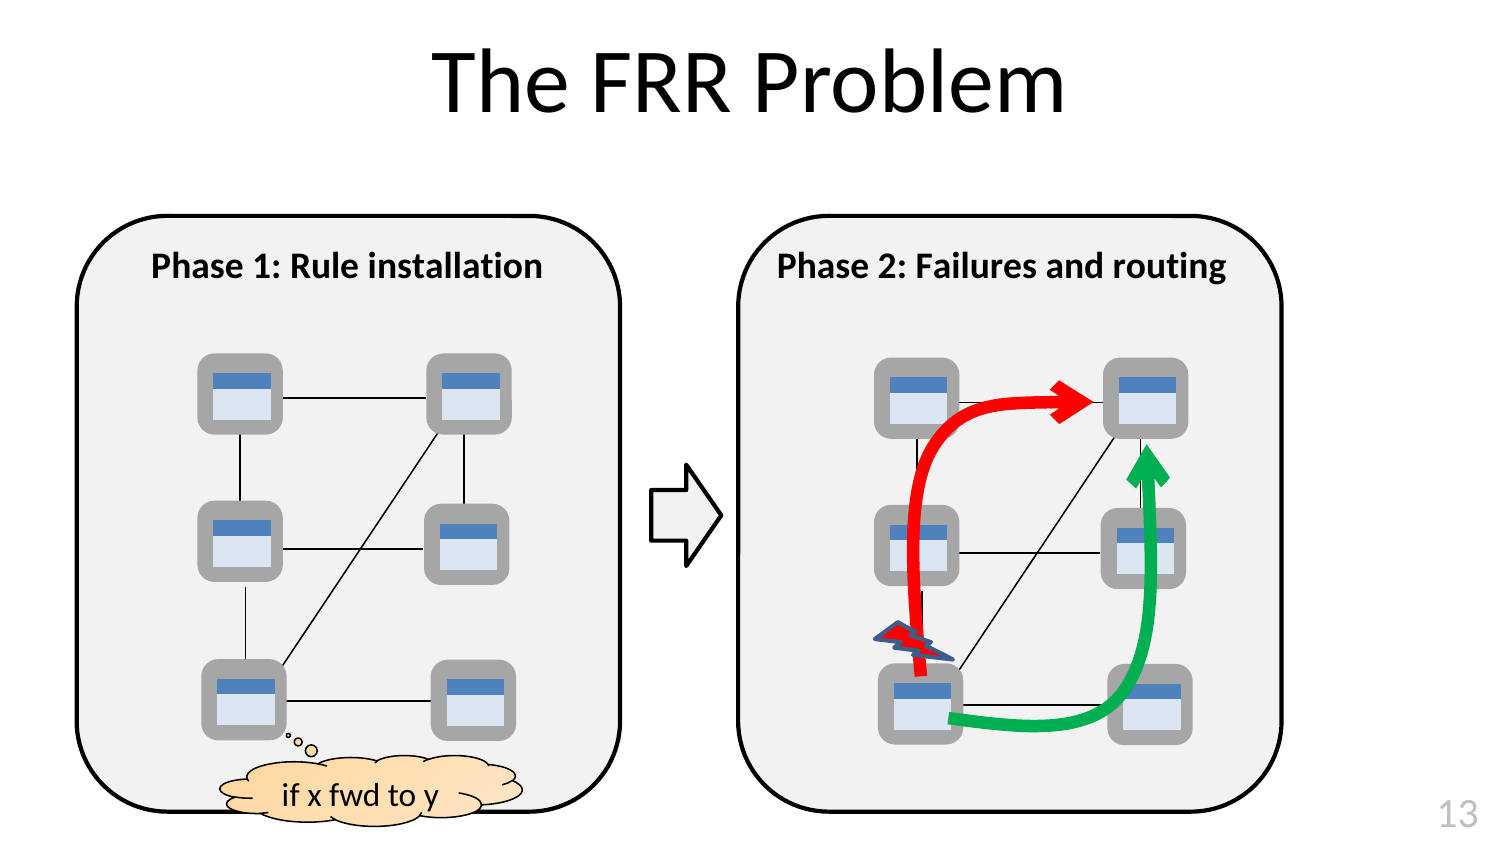

# The FRR Problem

Phase 1: Rule installation

Phase 2: Failures and routing

|  |  |
| --- | --- |
|  |  |
|  |  |
|  |  |
| --- | --- |
|  |  |
|  |  |

|  |  |
| --- | --- |
|  |  |
|  |  |
|  |  |
| --- | --- |
|  |  |
|  |  |

|  |  |
| --- | --- |
|  |  |
|  |  |
|  |  |
| --- | --- |
|  |  |
|  |  |
|  |  |
| --- | --- |
|  |  |
|  |  |
|  |  |
| --- | --- |
|  |  |
|  |  |

|  |  |
| --- | --- |
|  |  |
|  |  |
|  |  |
| --- | --- |
|  |  |
|  |  |

|  |  |
| --- | --- |
|  |  |
|  |  |
|  |  |
| --- | --- |
|  |  |
|  |  |

if x fwd to y
13